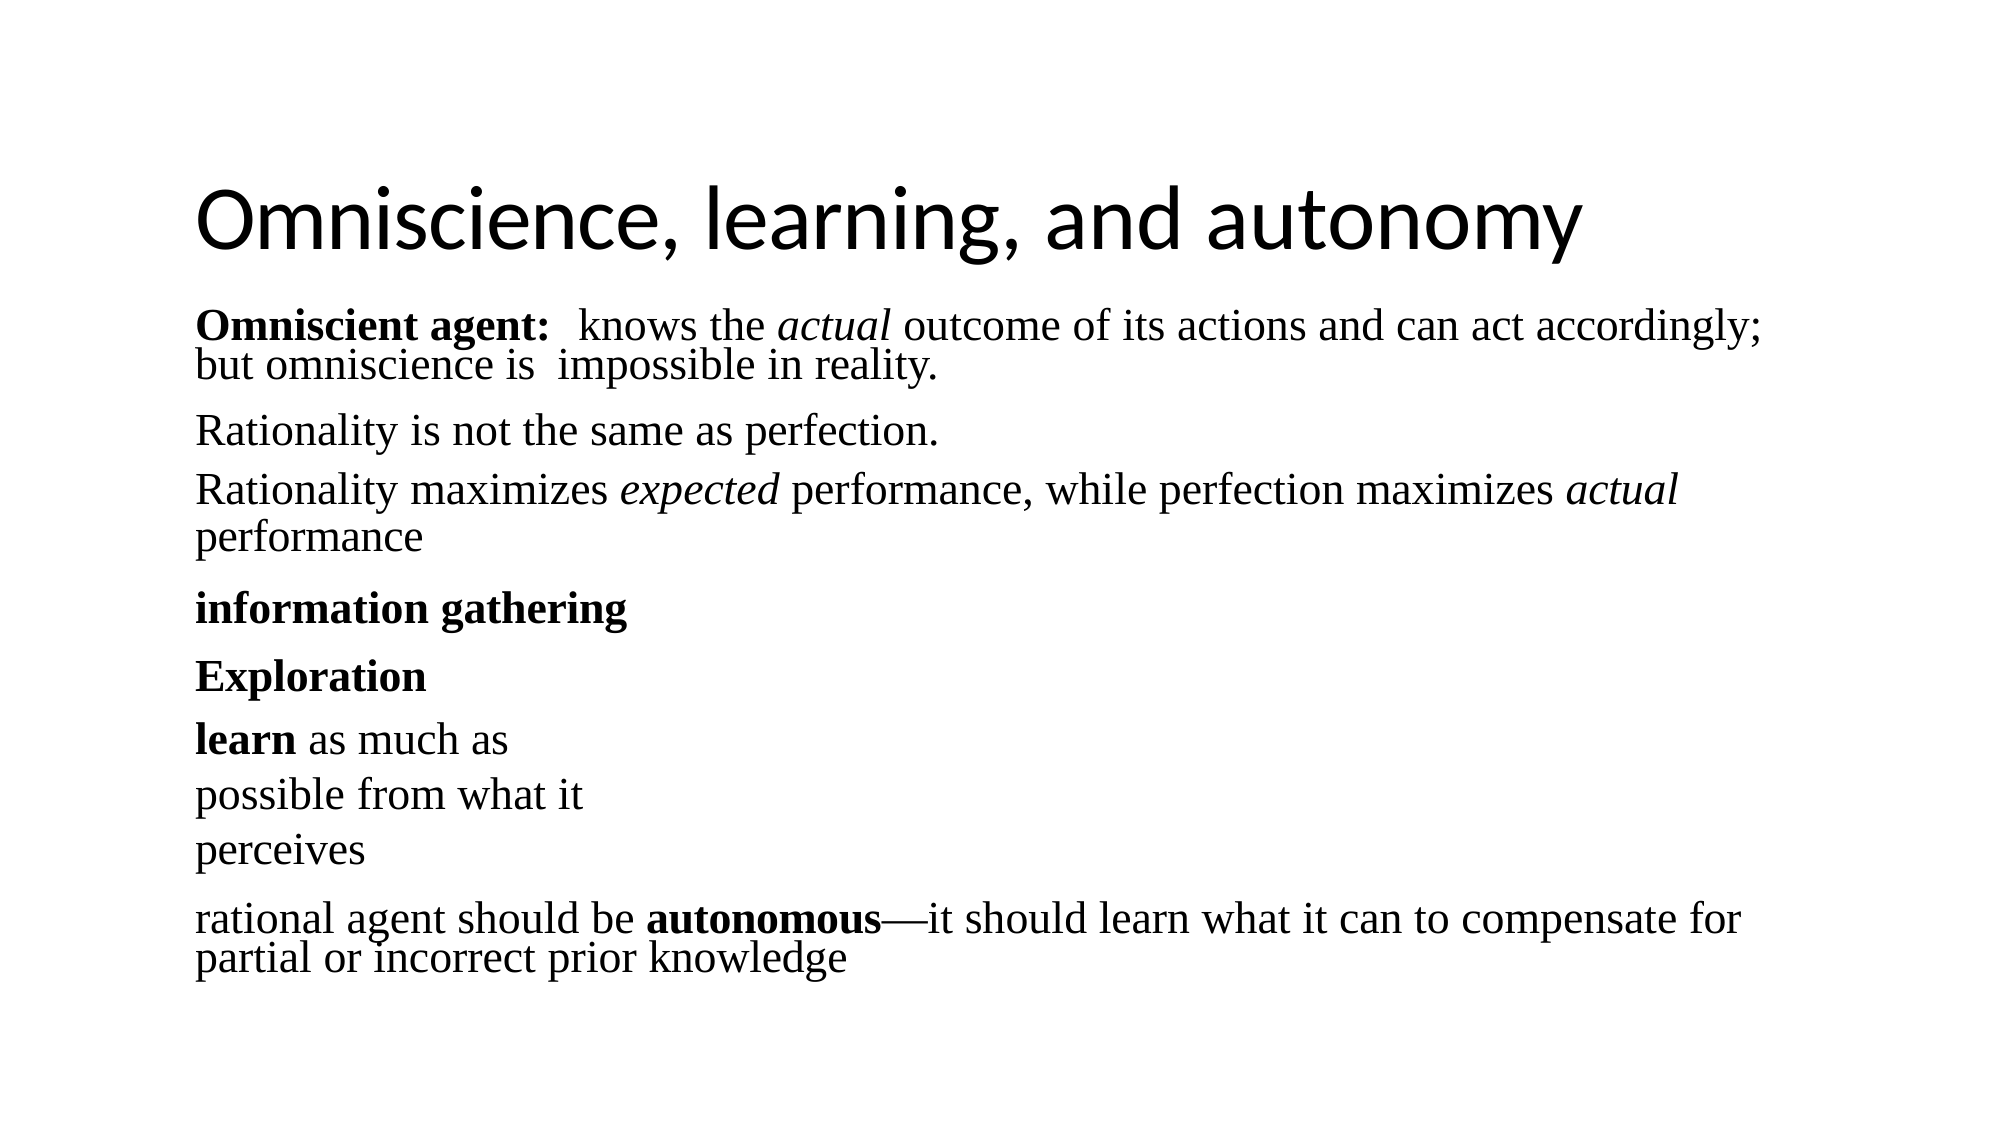

# Omniscience, learning, and autonomy
Omniscient agent:	knows the actual outcome of its actions and can act accordingly; but omniscience is  impossible in reality.
Rationality is not the same as perfection.
Rationality maximizes expected performance, while perfection maximizes actual
performance
information gathering Exploration
learn as much as possible from what it perceives
rational agent should be autonomous—it should learn what it can to compensate for partial or incorrect prior knowledge